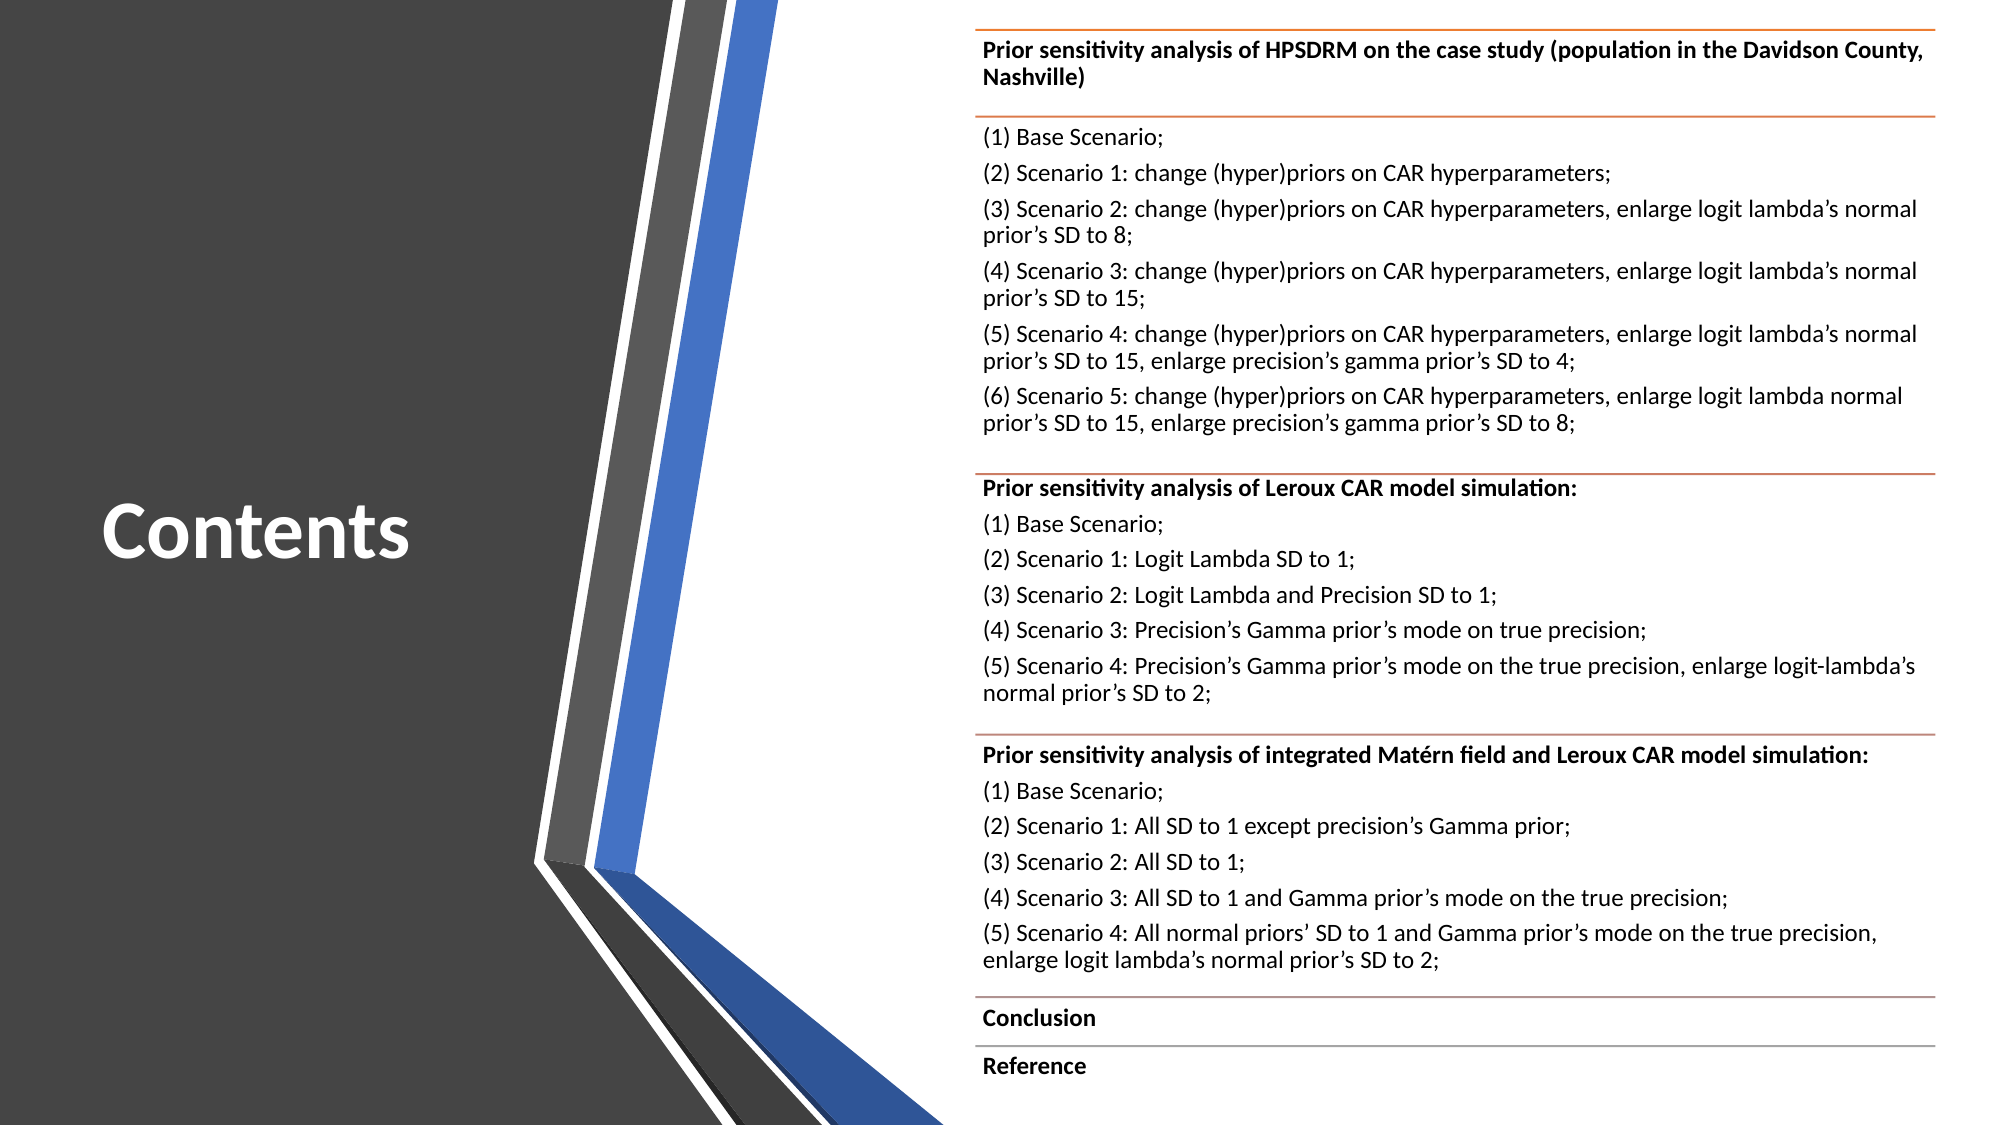

Prior sensitivity analysis of HPSDRM on the case study (population in the Davidson County, Nashville)
(1) Base Scenario;
(2) Scenario 1: change (hyper)priors on CAR hyperparameters;
(3) Scenario 2: change (hyper)priors on CAR hyperparameters, enlarge logit lambda’s normal prior’s SD to 8;
(4) Scenario 3: change (hyper)priors on CAR hyperparameters, enlarge logit lambda’s normal prior’s SD to 15;
(5) Scenario 4: change (hyper)priors on CAR hyperparameters, enlarge logit lambda’s normal prior’s SD to 15, enlarge precision’s gamma prior’s SD to 4;
(6) Scenario 5: change (hyper)priors on CAR hyperparameters, enlarge logit lambda normal prior’s SD to 15, enlarge precision’s gamma prior’s SD to 8;
Prior sensitivity analysis of Leroux CAR model simulation:
(1) Base Scenario;
(2) Scenario 1: Logit Lambda SD to 1;
(3) Scenario 2: Logit Lambda and Precision SD to 1;
(4) Scenario 3: Precision’s Gamma prior’s mode on true precision;
(5) Scenario 4: Precision’s Gamma prior’s mode on the true precision, enlarge logit-lambda’s normal prior’s SD to 2;
Prior sensitivity analysis of integrated Matérn field and Leroux CAR model simulation:
(1) Base Scenario;
(2) Scenario 1: All SD to 1 except precision’s Gamma prior;
(3) Scenario 2: All SD to 1;
(4) Scenario 3: All SD to 1 and Gamma prior’s mode on the true precision;
(5) Scenario 4: All normal priors’ SD to 1 and Gamma prior’s mode on the true precision, enlarge logit lambda’s normal prior’s SD to 2;
Conclusion
Reference
# Contents